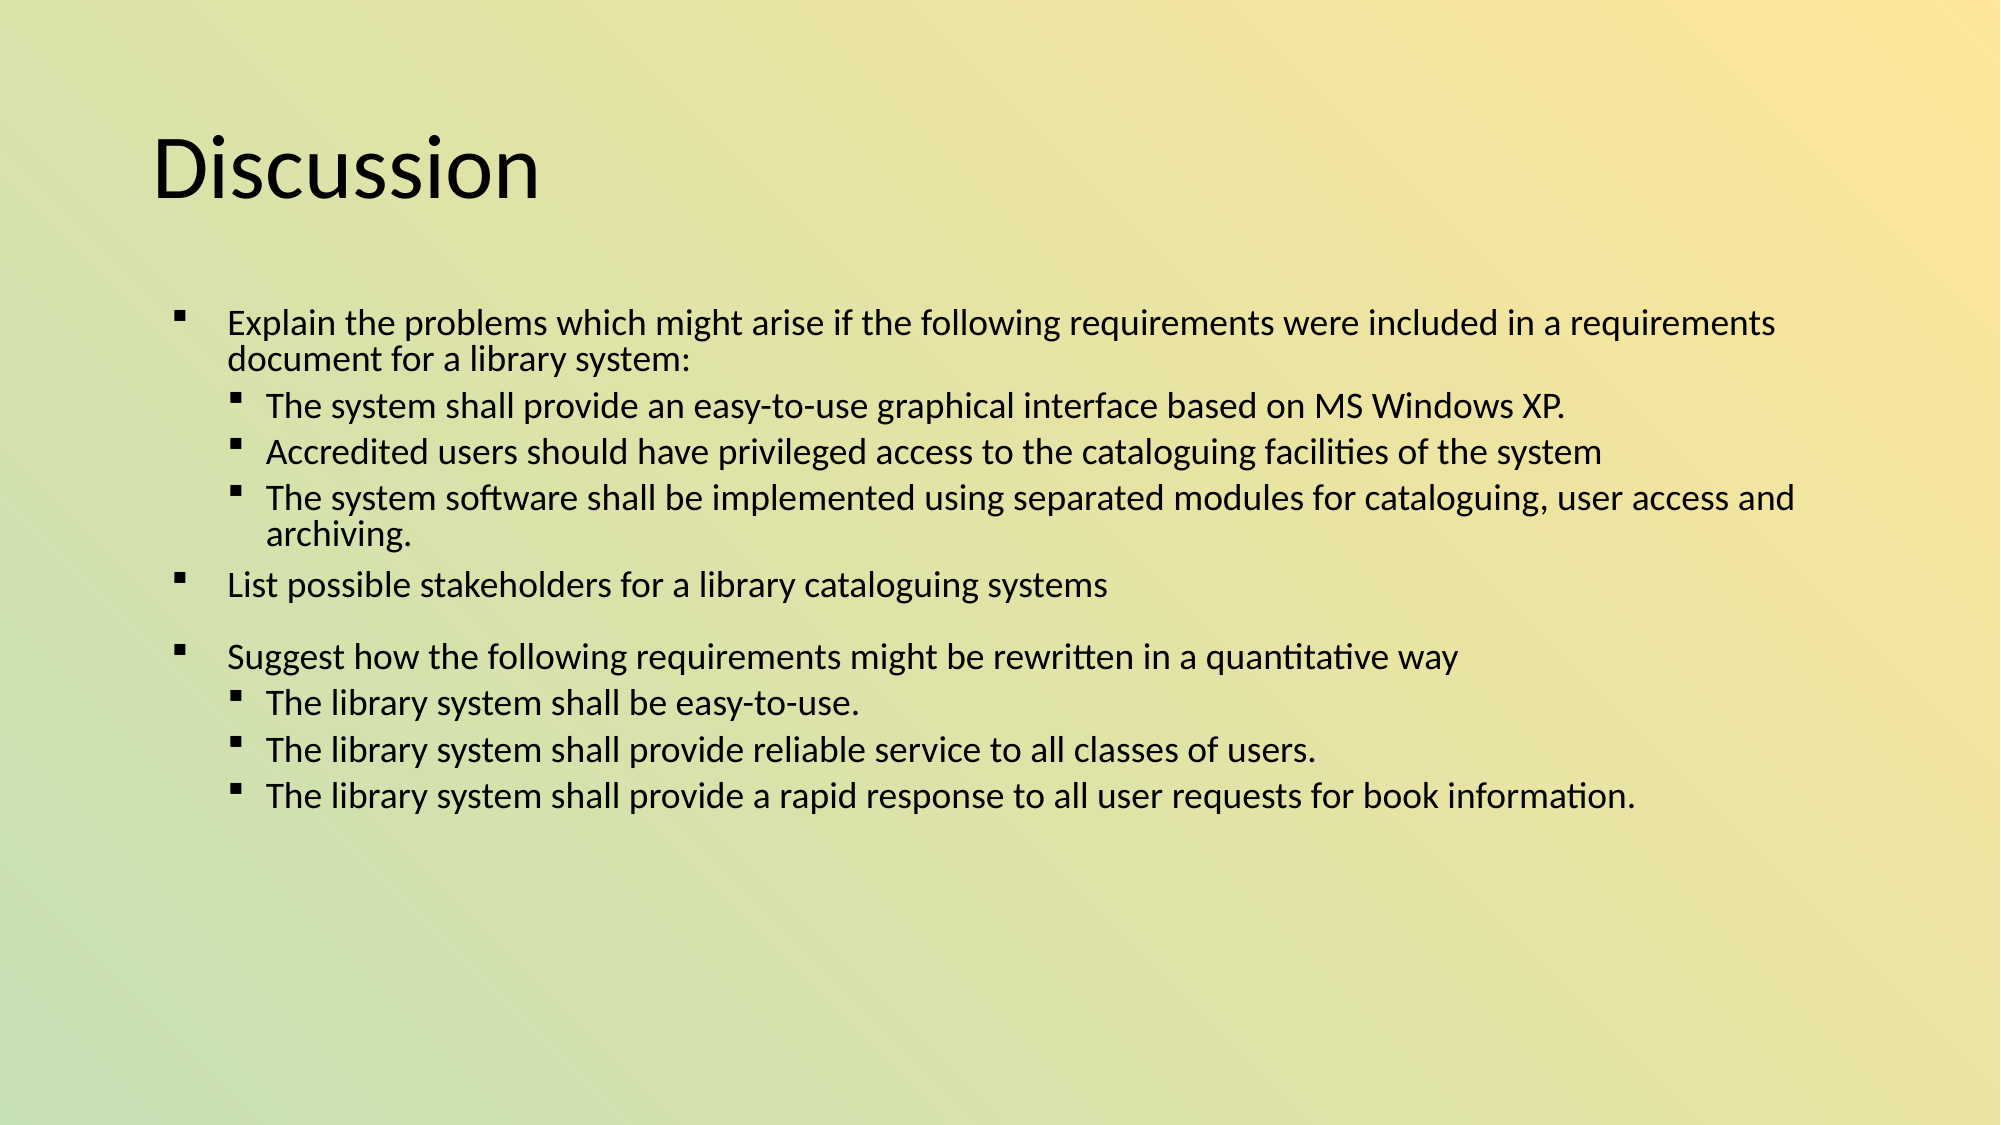

# Discussion
Explain the problems which might arise if the following requirements were included in a requirements document for a library system:
The system shall provide an easy-to-use graphical interface based on MS Windows XP.
Accredited users should have privileged access to the cataloguing facilities of the system
The system software shall be implemented using separated modules for cataloguing, user access and archiving.
List possible stakeholders for a library cataloguing systems
Suggest how the following requirements might be rewritten in a quantitative way
The library system shall be easy-to-use.
The library system shall provide reliable service to all classes of users.
The library system shall provide a rapid response to all user requests for book information.